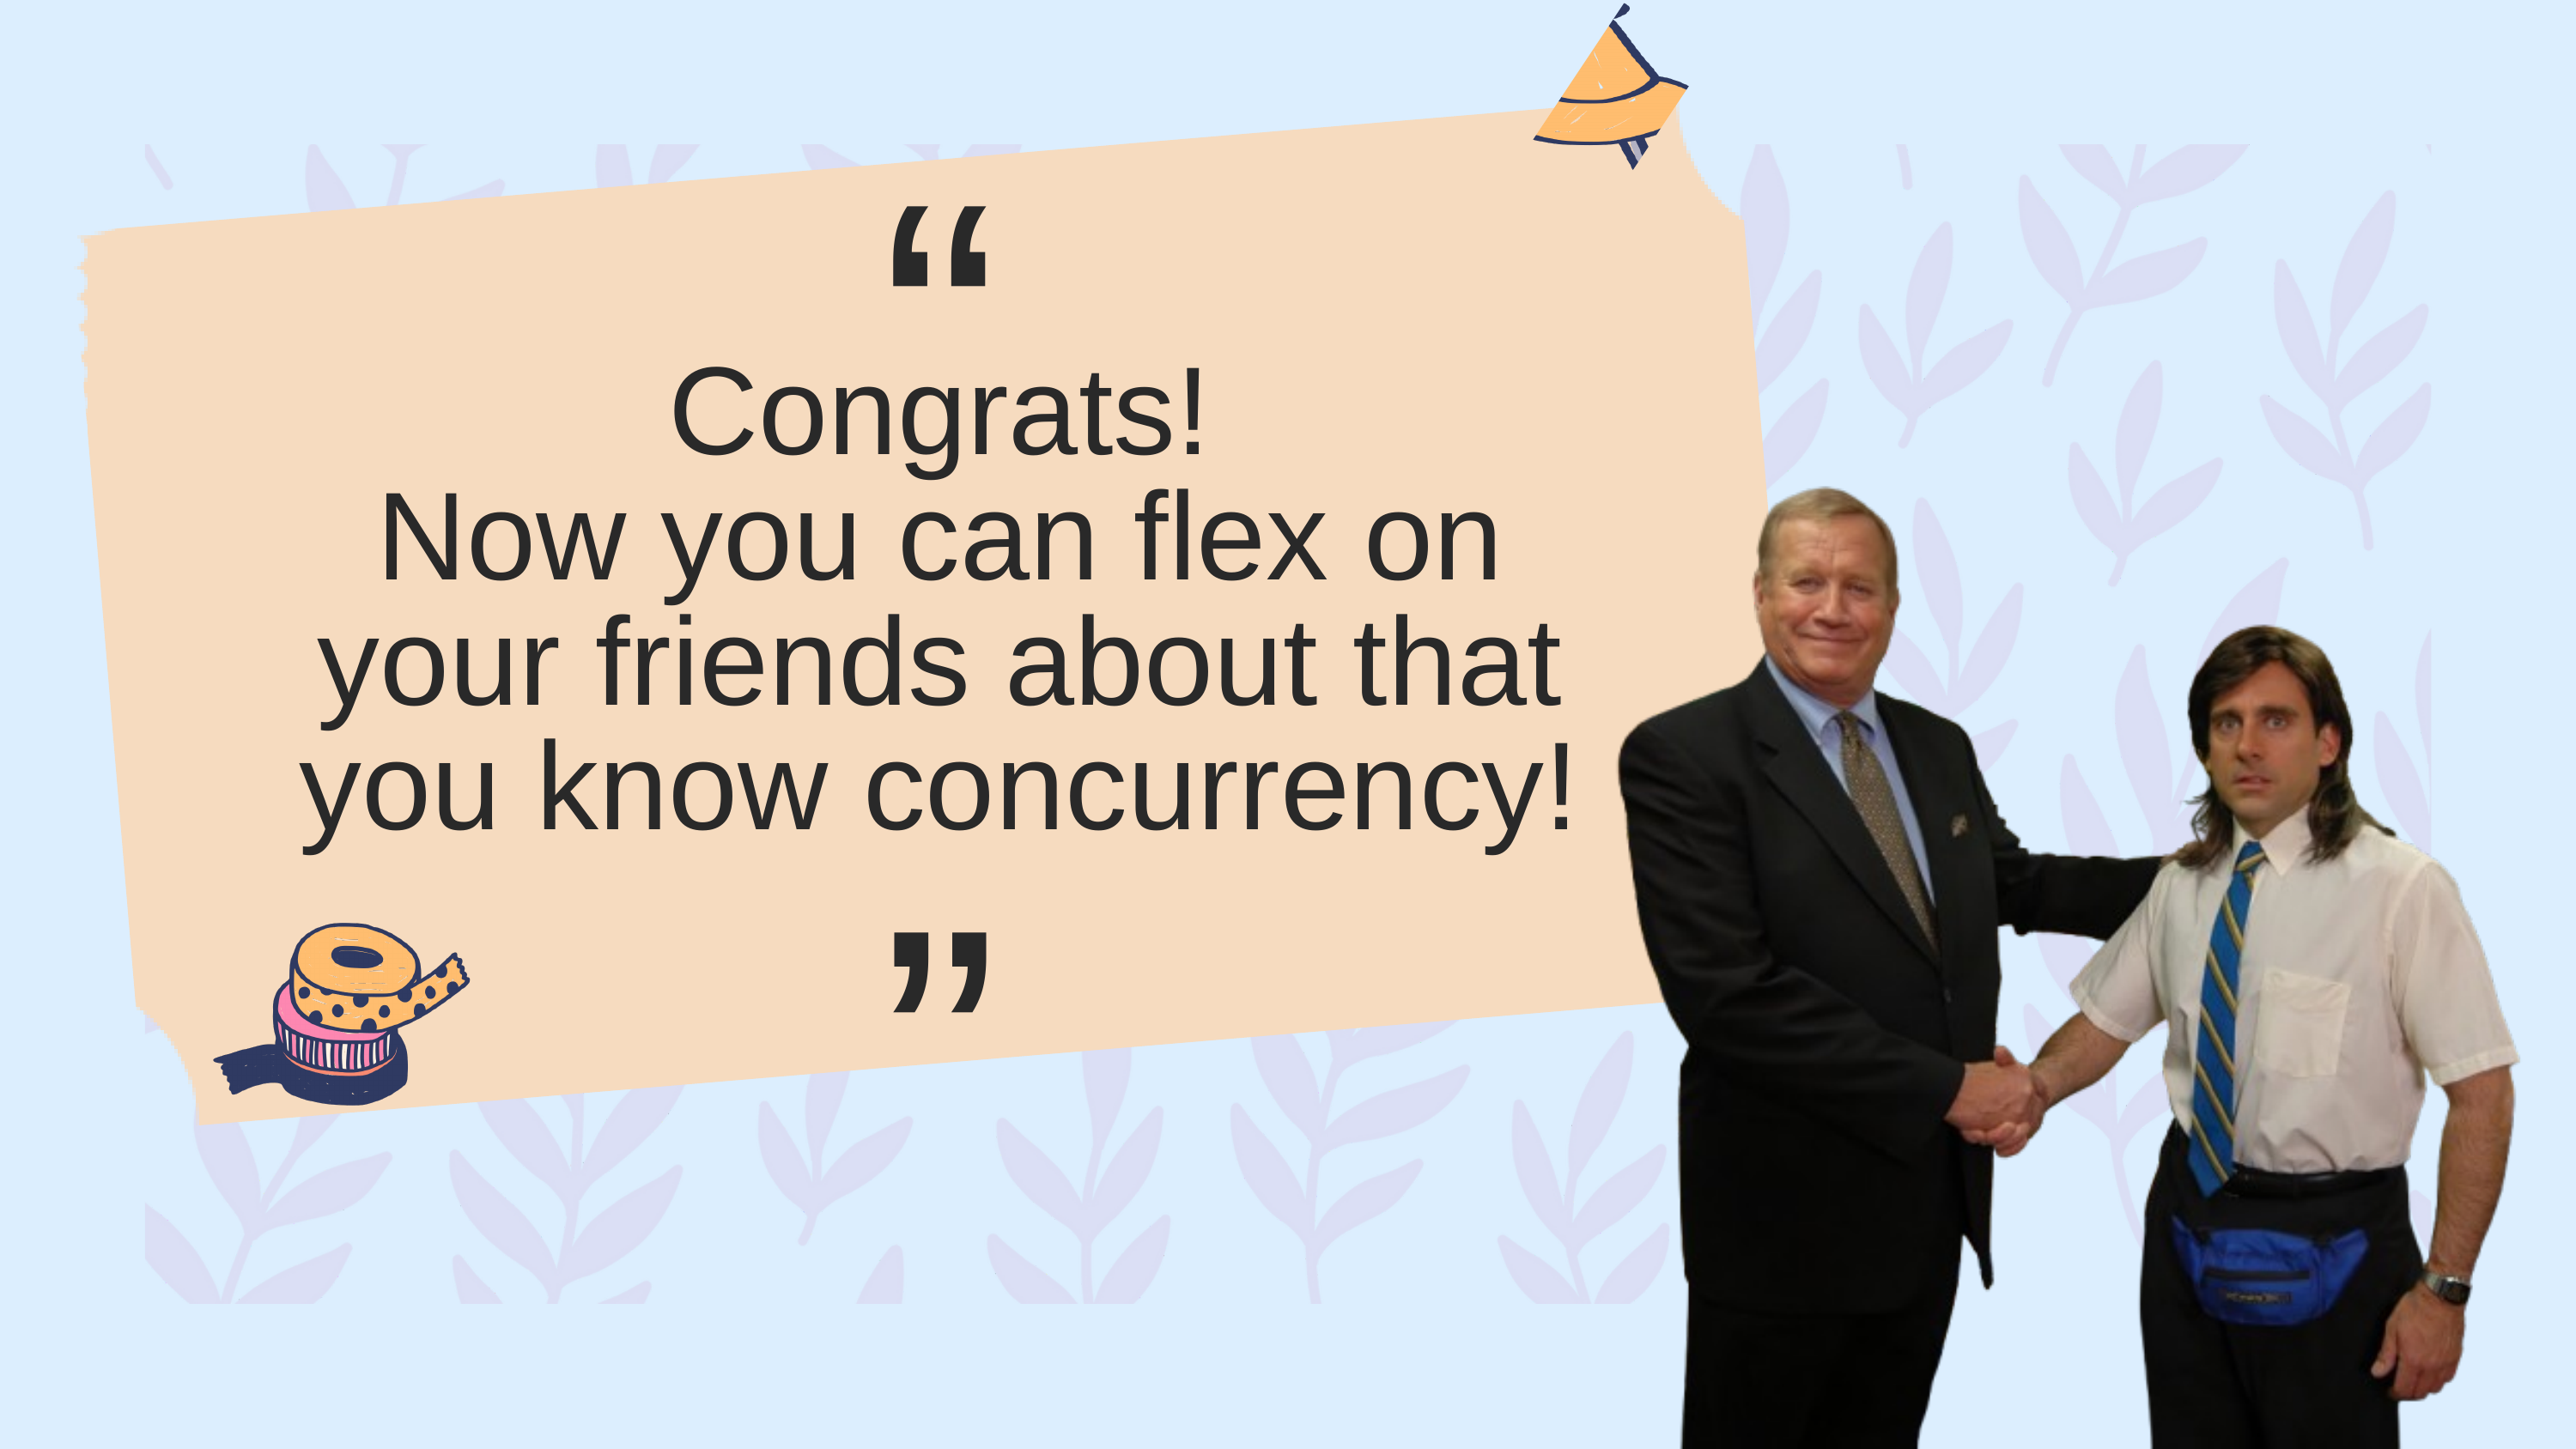

“

Congrats!
Now you can flex on your friends about that you know concurrency!
”